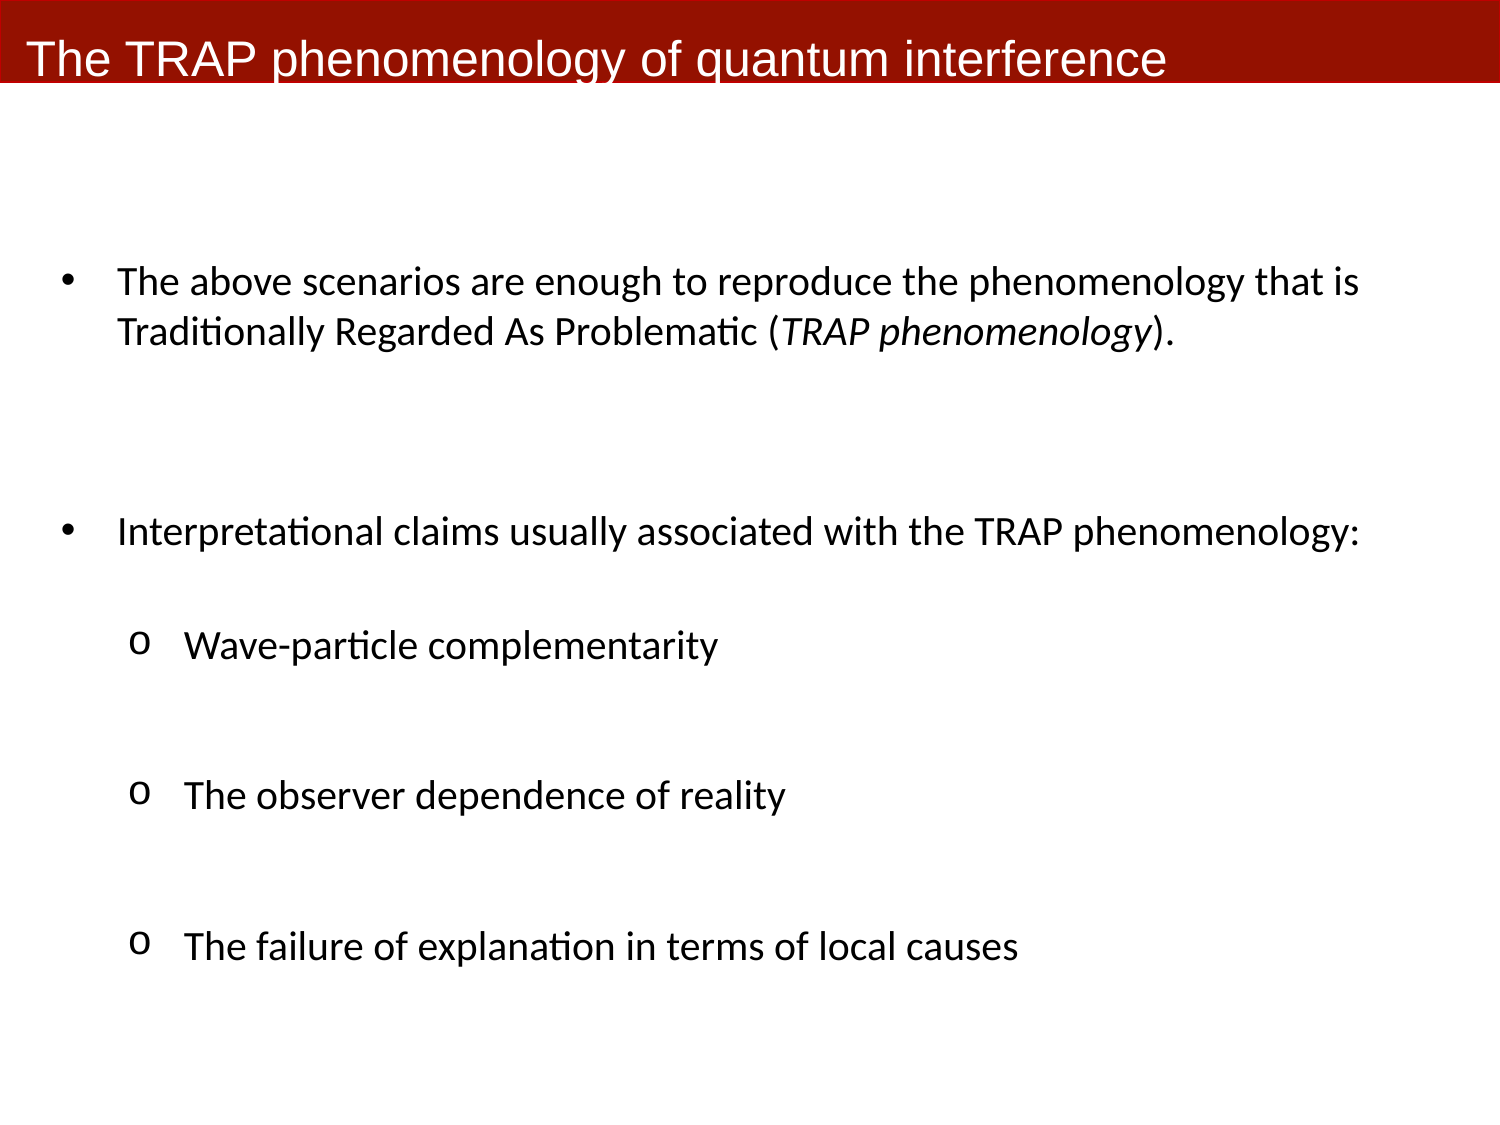

The TRAP phenomenology of quantum interference
The above scenarios are enough to reproduce the phenomenology that is Traditionally Regarded As Problematic (TRAP phenomenology).

Interpretational claims usually associated with the TRAP phenomenology:

Wave-particle complementarity

The observer dependence of reality

The failure of explanation in terms of local causes